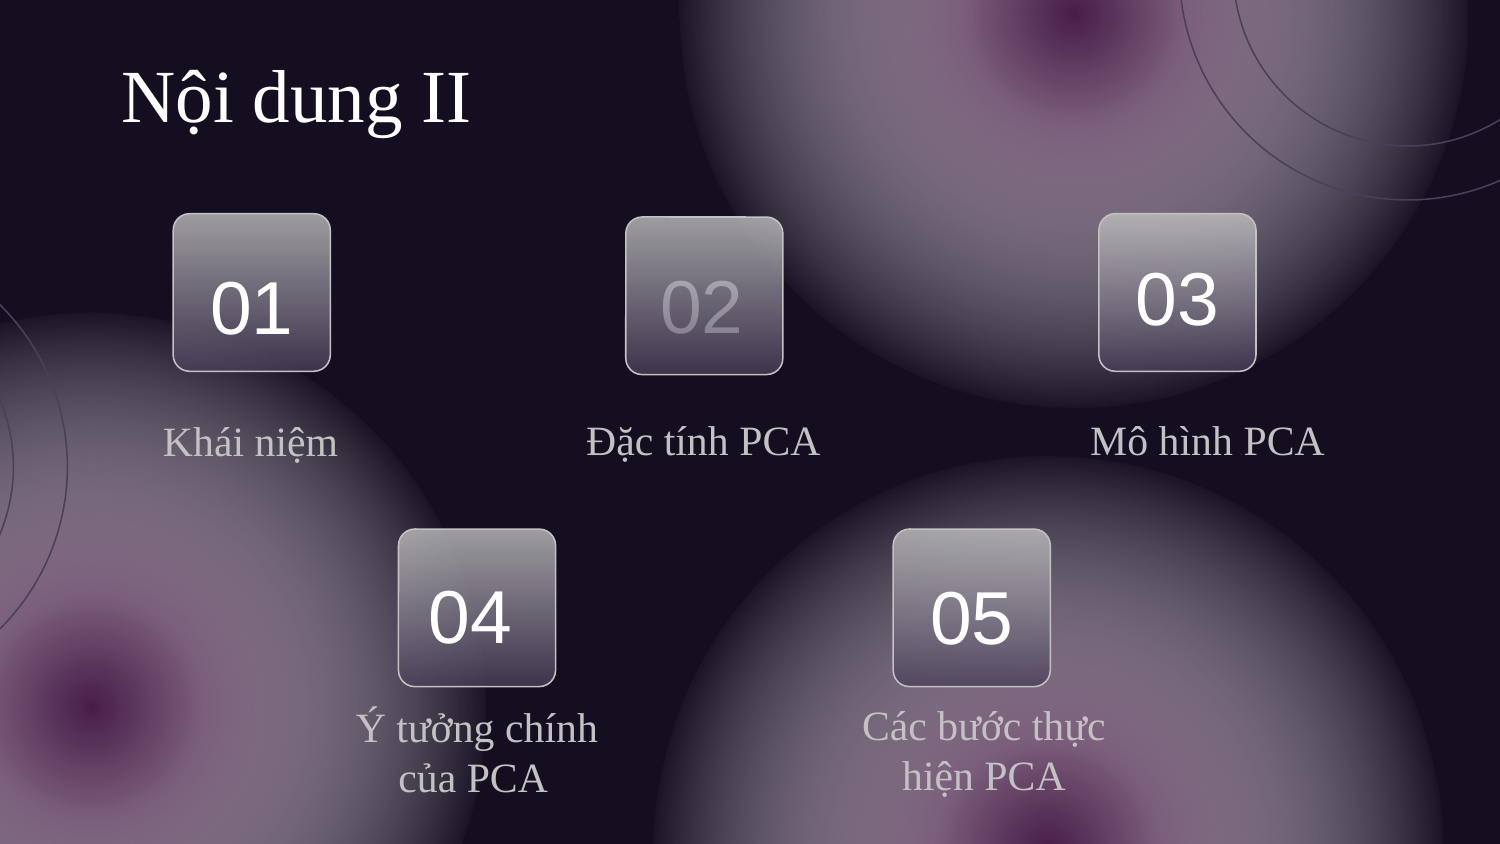

# Nội dung II

03
02
01
Đặc tính PCA
Mô hình PCA
Khái niệm

04
05
Các bước thực hiện PCA
Ý tưởng chính của PCA